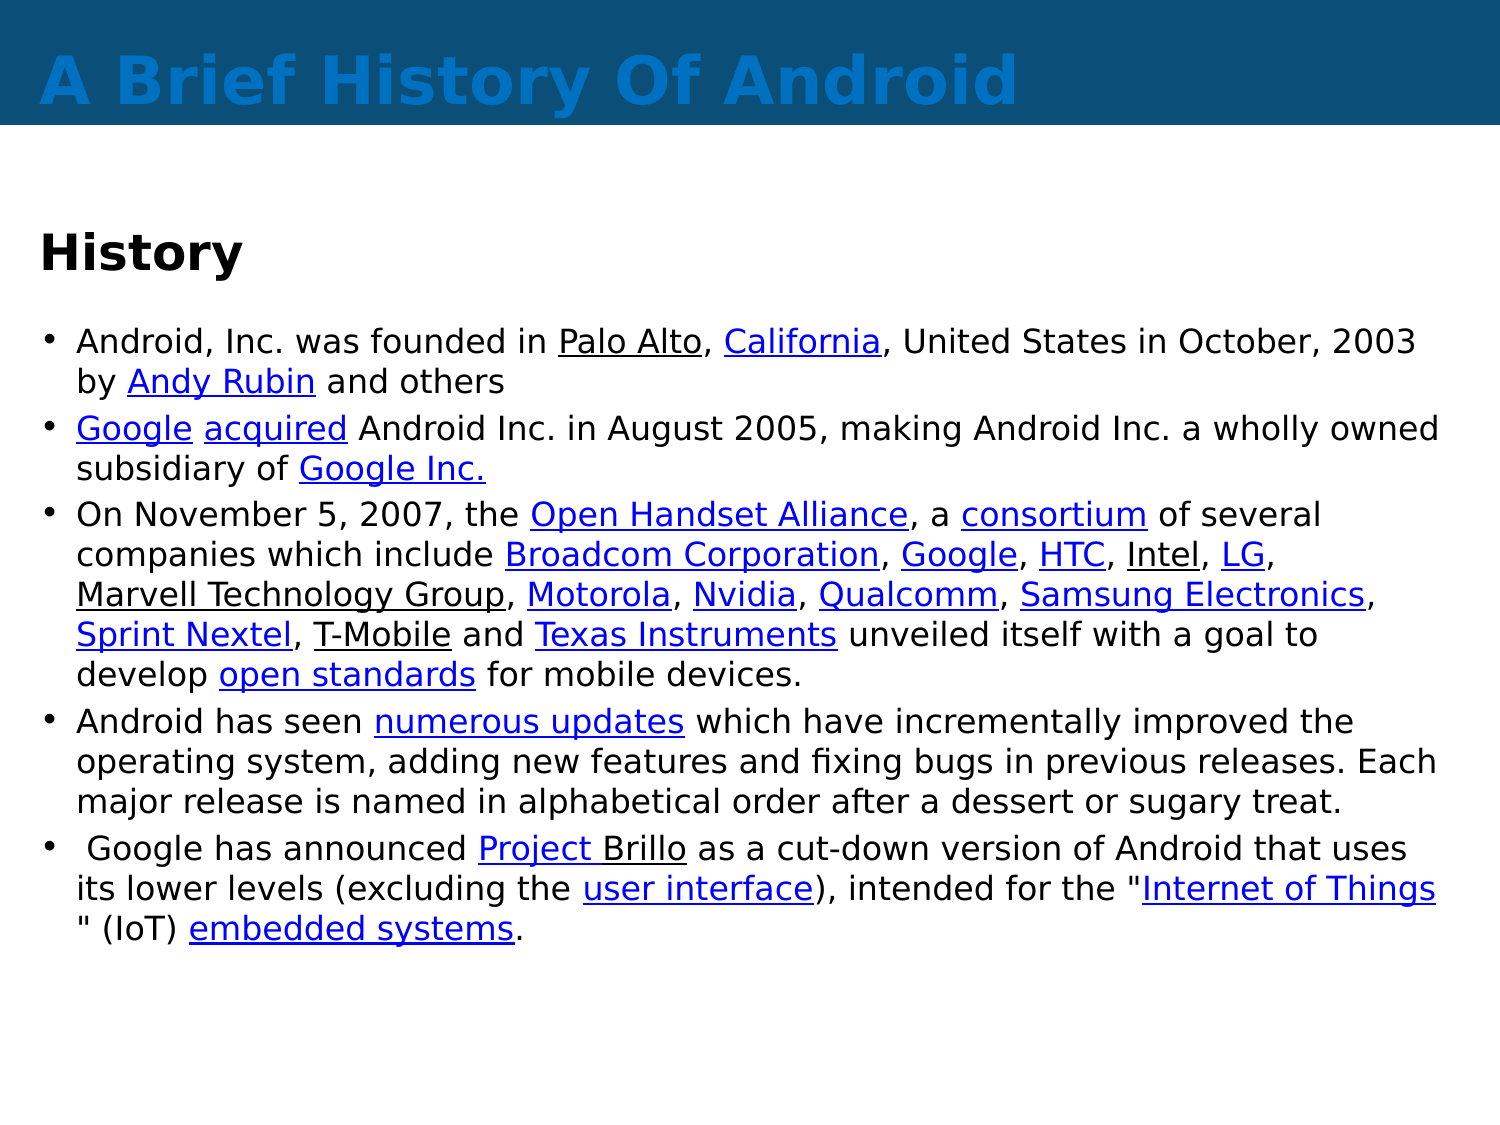

# A Brief History Of Android
History
Android, Inc. was founded in Palo Alto, California, United States in October, 2003 by Andy Rubin and others
Google acquired Android Inc. in August 2005, making Android Inc. a wholly owned subsidiary of Google Inc.
On November 5, 2007, the Open Handset Alliance, a consortium of several companies which include Broadcom Corporation, Google, HTC, Intel, LG, Marvell Technology Group, Motorola, Nvidia, Qualcomm, Samsung Electronics, Sprint Nextel, T-Mobile and Texas Instruments unveiled itself with a goal to develop open standards for mobile devices.
Android has seen numerous updates which have incrementally improved the operating system, adding new features and fixing bugs in previous releases. Each major release is named in alphabetical order after a dessert or sugary treat.
 Google has announced Project Brillo as a cut-down version of Android that uses its lower levels (excluding the user interface), intended for the "Internet of Things" (IoT) embedded systems.